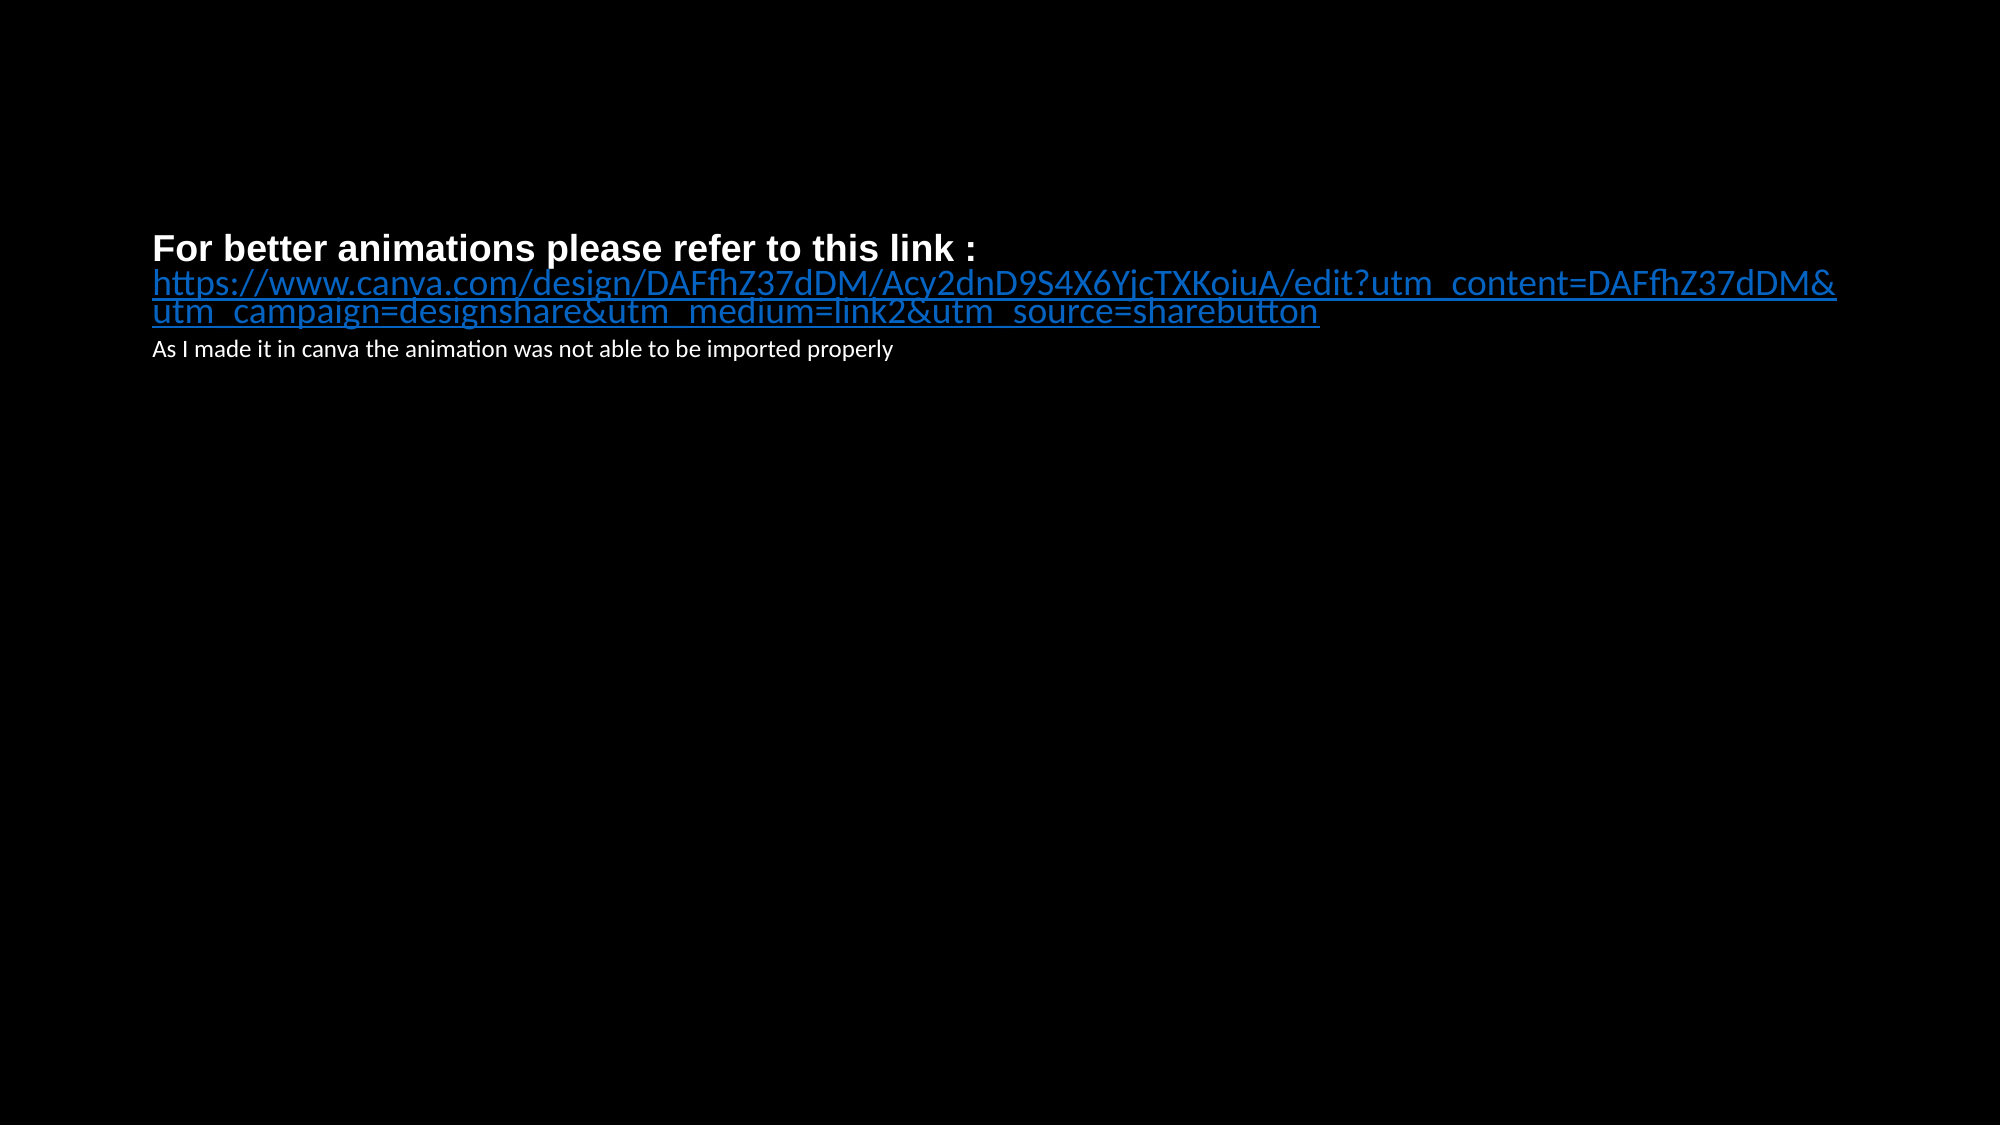

# For better animations please refer to this link : https://www.canva.com/design/DAFfhZ37dDM/Acy2dnD9S4X6YjcTXKoiuA/edit?utm_content=DAFfhZ37dDM&utm_campaign=designshare&utm_medium=link2&utm_source=sharebutton
As I made it in canva the animation was not able to be imported properly